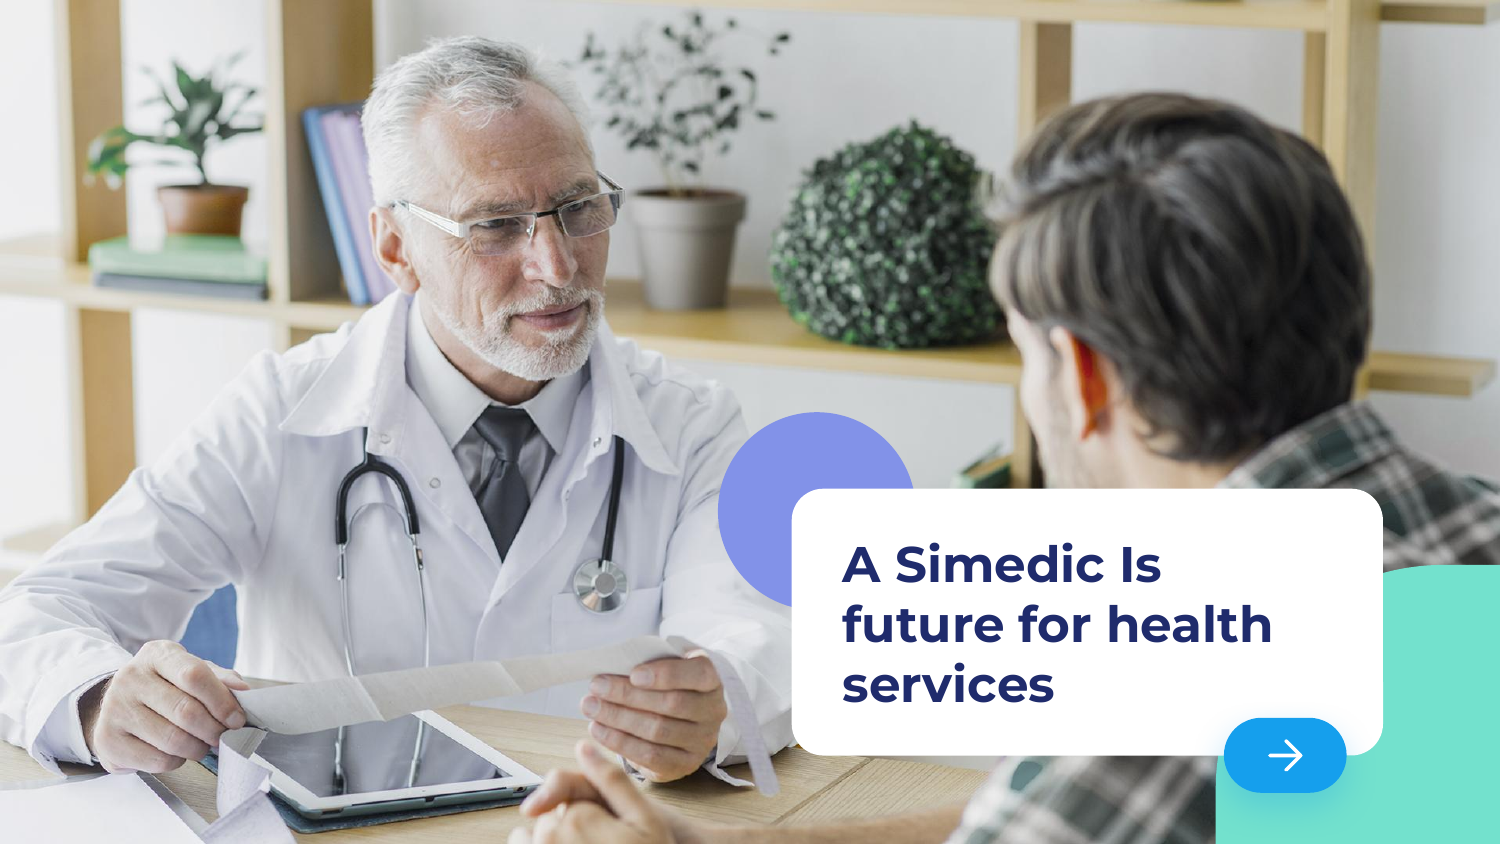

# A Simedic Is future for health services